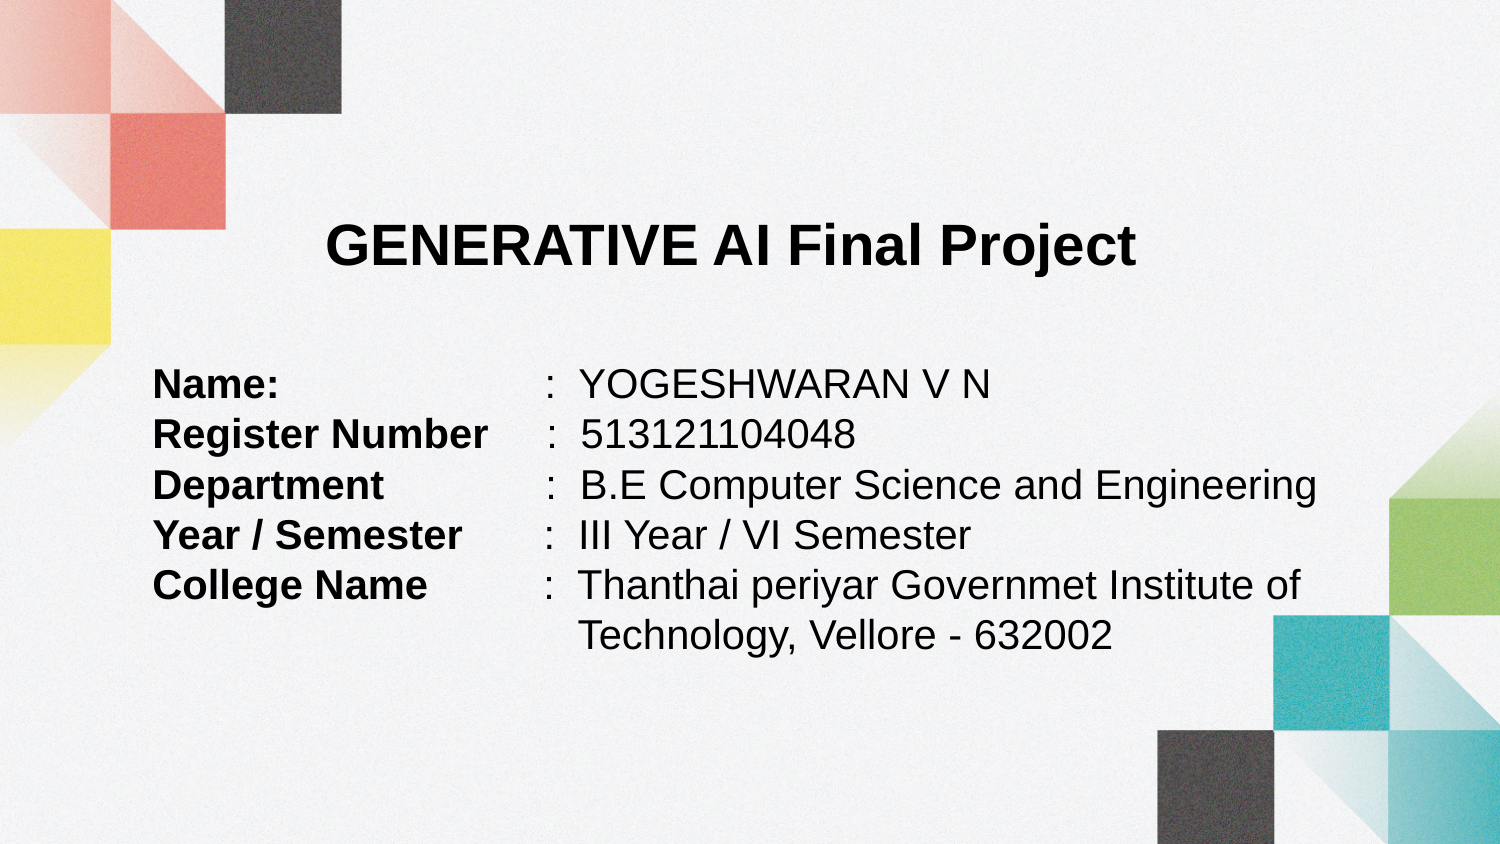

GENERATIVE AI Final Project
Name:                       :  YOGESHWARAN V N
Register Number     :  513121104048
Department              :  B.E Computer Science and Engineering
Year / Semester       :  III Year / VI Semester
College Name          :  Thanthai periyar Governmet Institute of
                                     Technology, Vellore - 632002